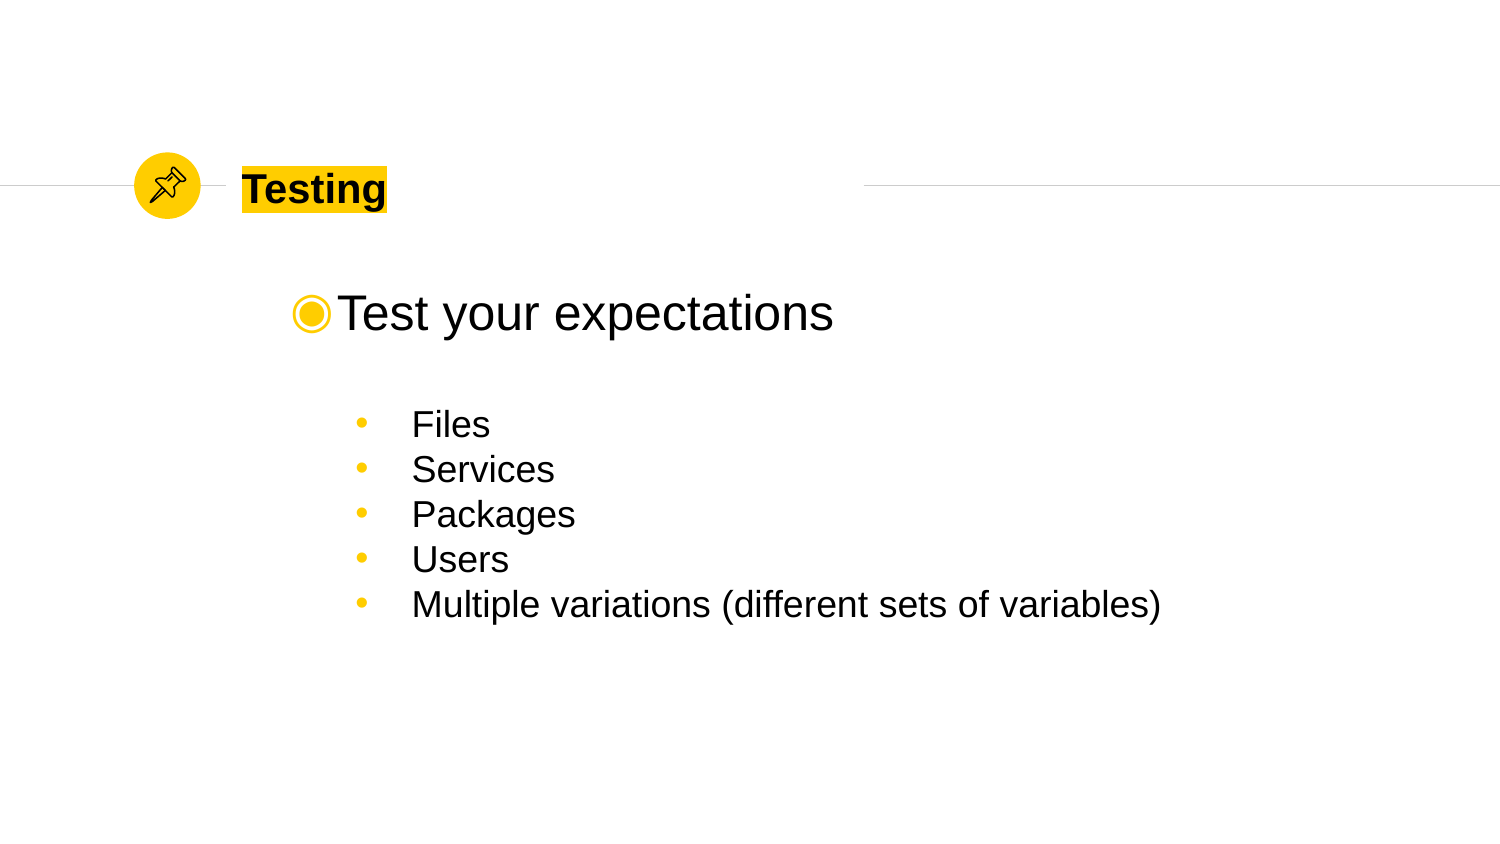

# Testing

Test your expectations

Files
Services
Packages
Users
Multiple variations (different sets of variables)